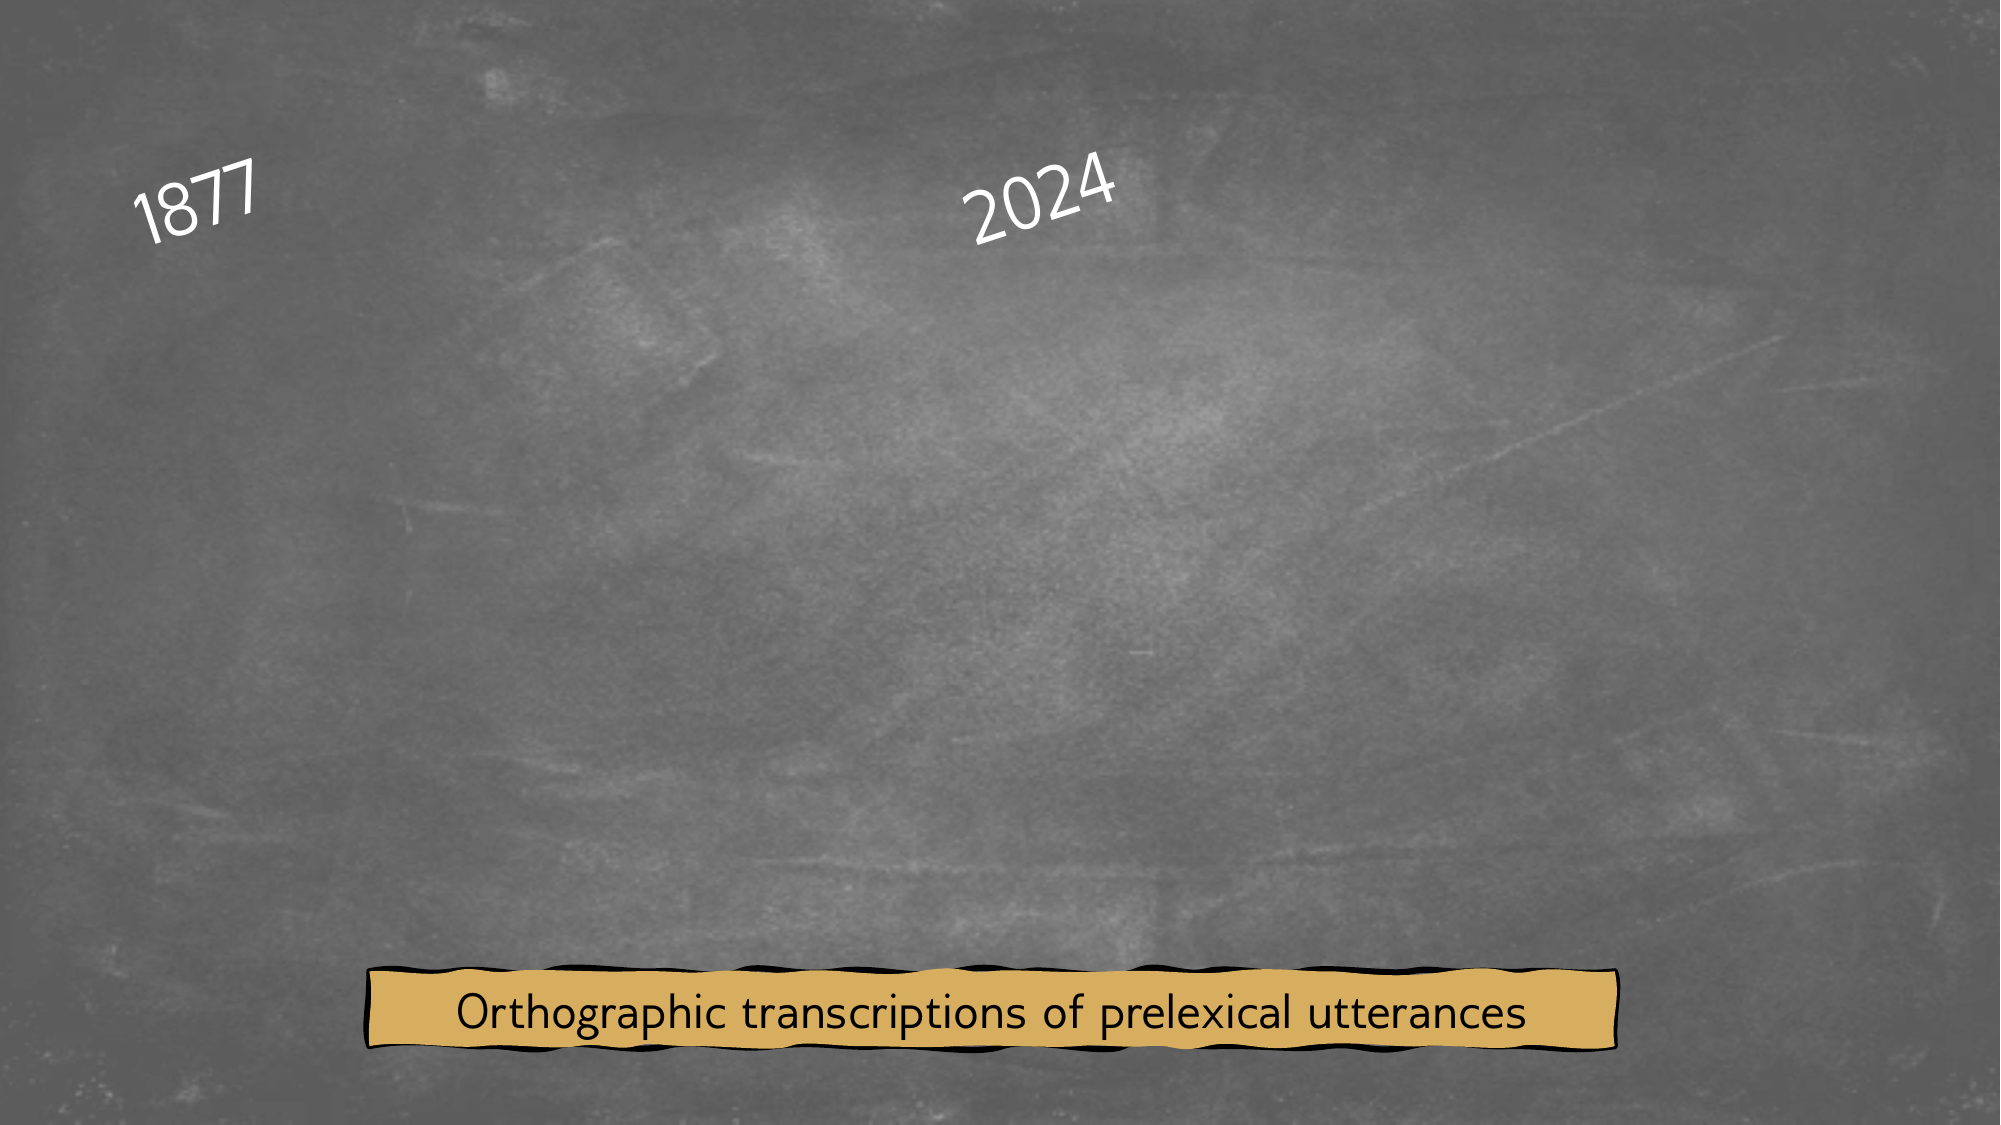

2024
1877

Orthographic transcriptions of prelexical utterances